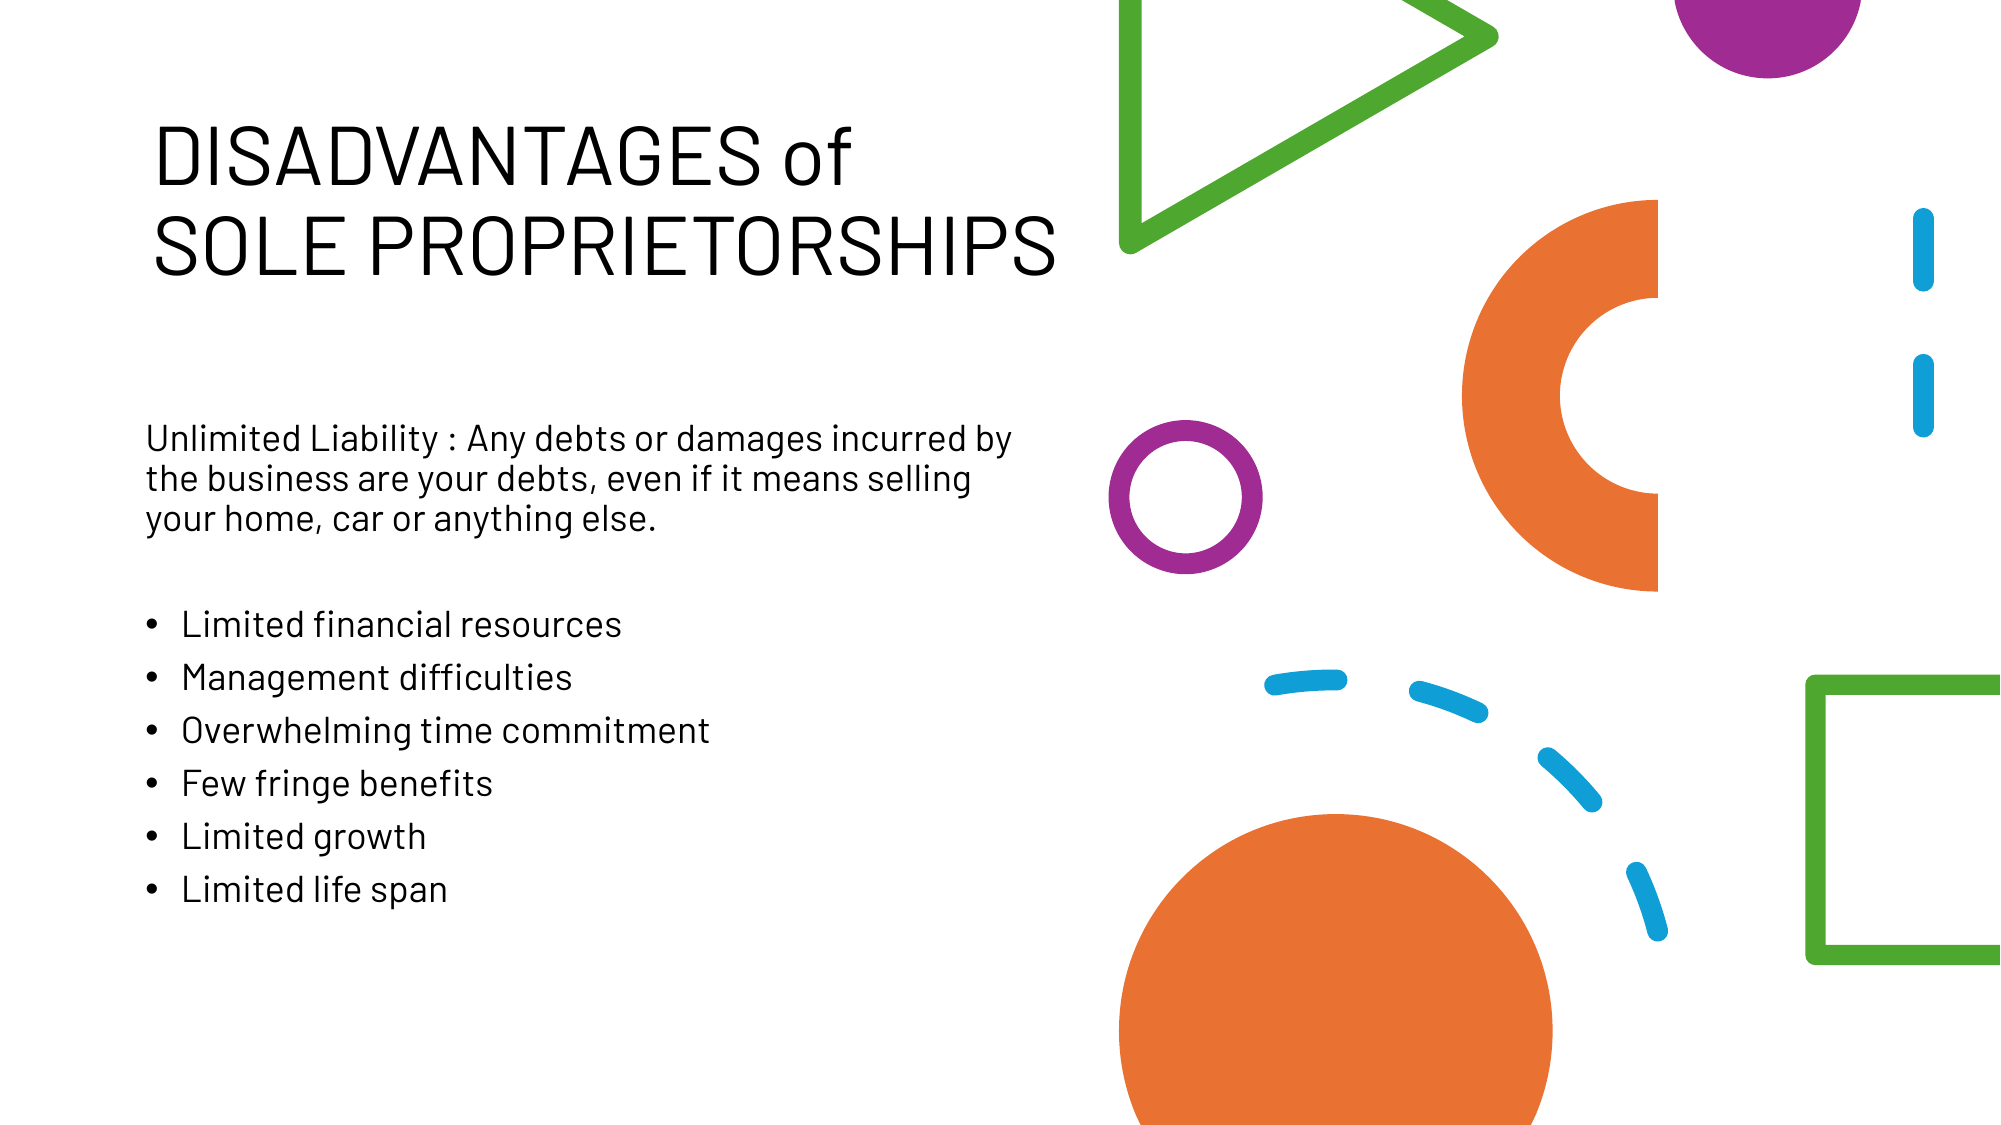

DISADVANTAGES of SOLE PROPRIETORSHIPS

Unlimited Liability : Any debts or damages incurred by the business are your debts, even if it means selling your home, car or anything else.

Limited financial resources
Management difficulties
Overwhelming time commitment
Few fringe benefits
Limited growth
Limited life span